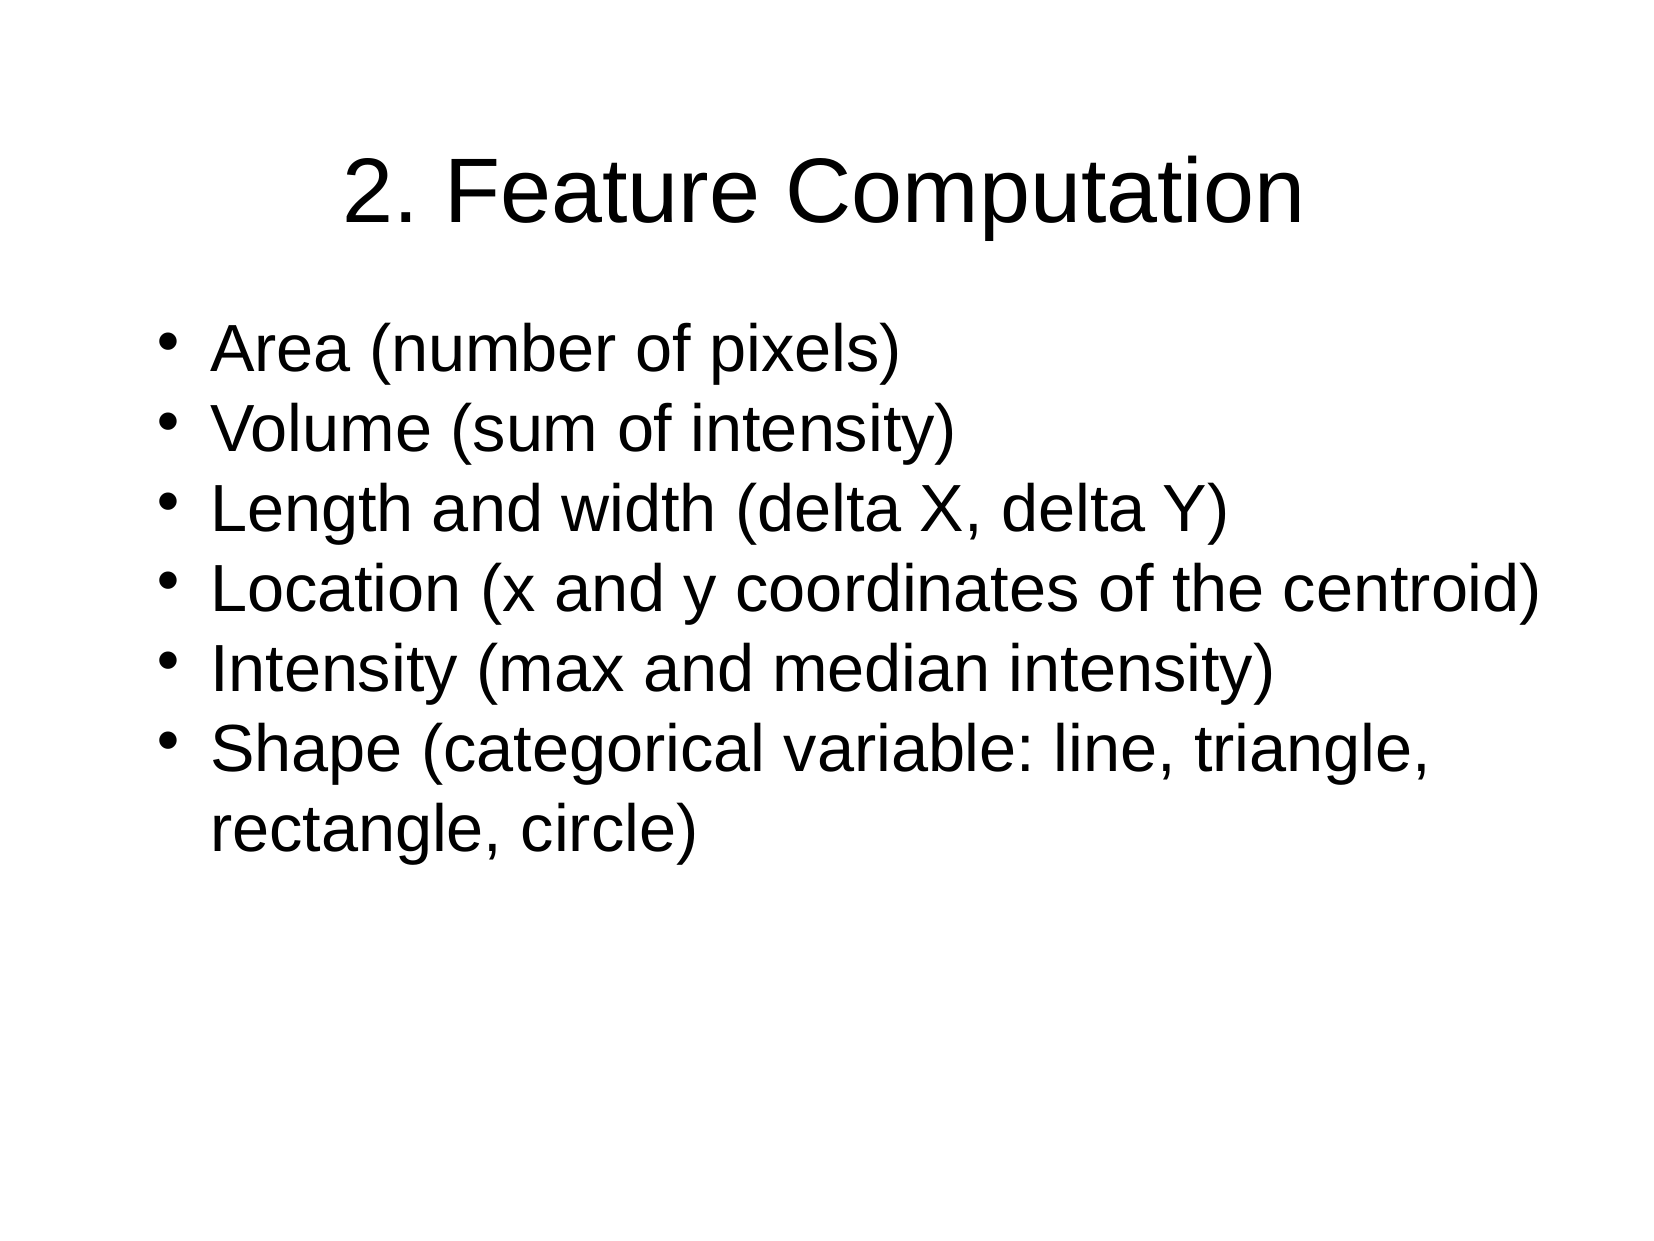

2. Feature Computation
Area (number of pixels)
Volume (sum of intensity)
Length and width (delta X, delta Y)
Location (x and y coordinates of the centroid)
Intensity (max and median intensity)
Shape (categorical variable: line, triangle, rectangle, circle)